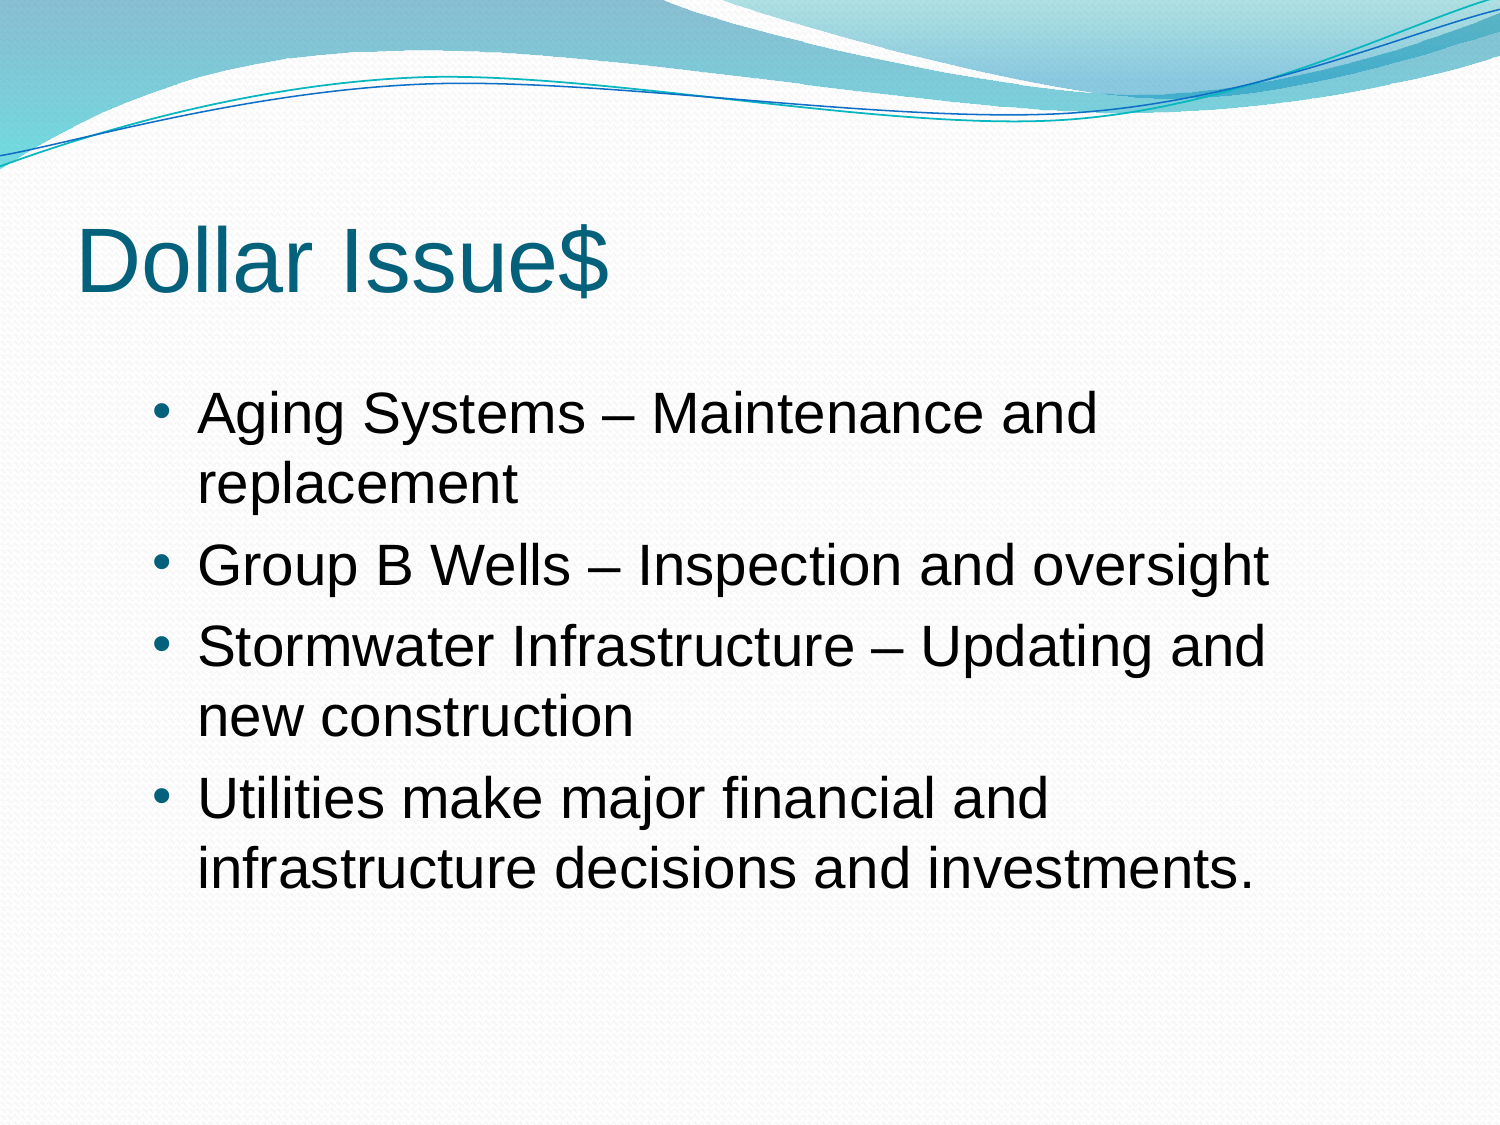

# Dollar Issue$
Aging Systems – Maintenance and replacement
Group B Wells – Inspection and oversight
Stormwater Infrastructure – Updating and new construction
Utilities make major financial and infrastructure decisions and investments.